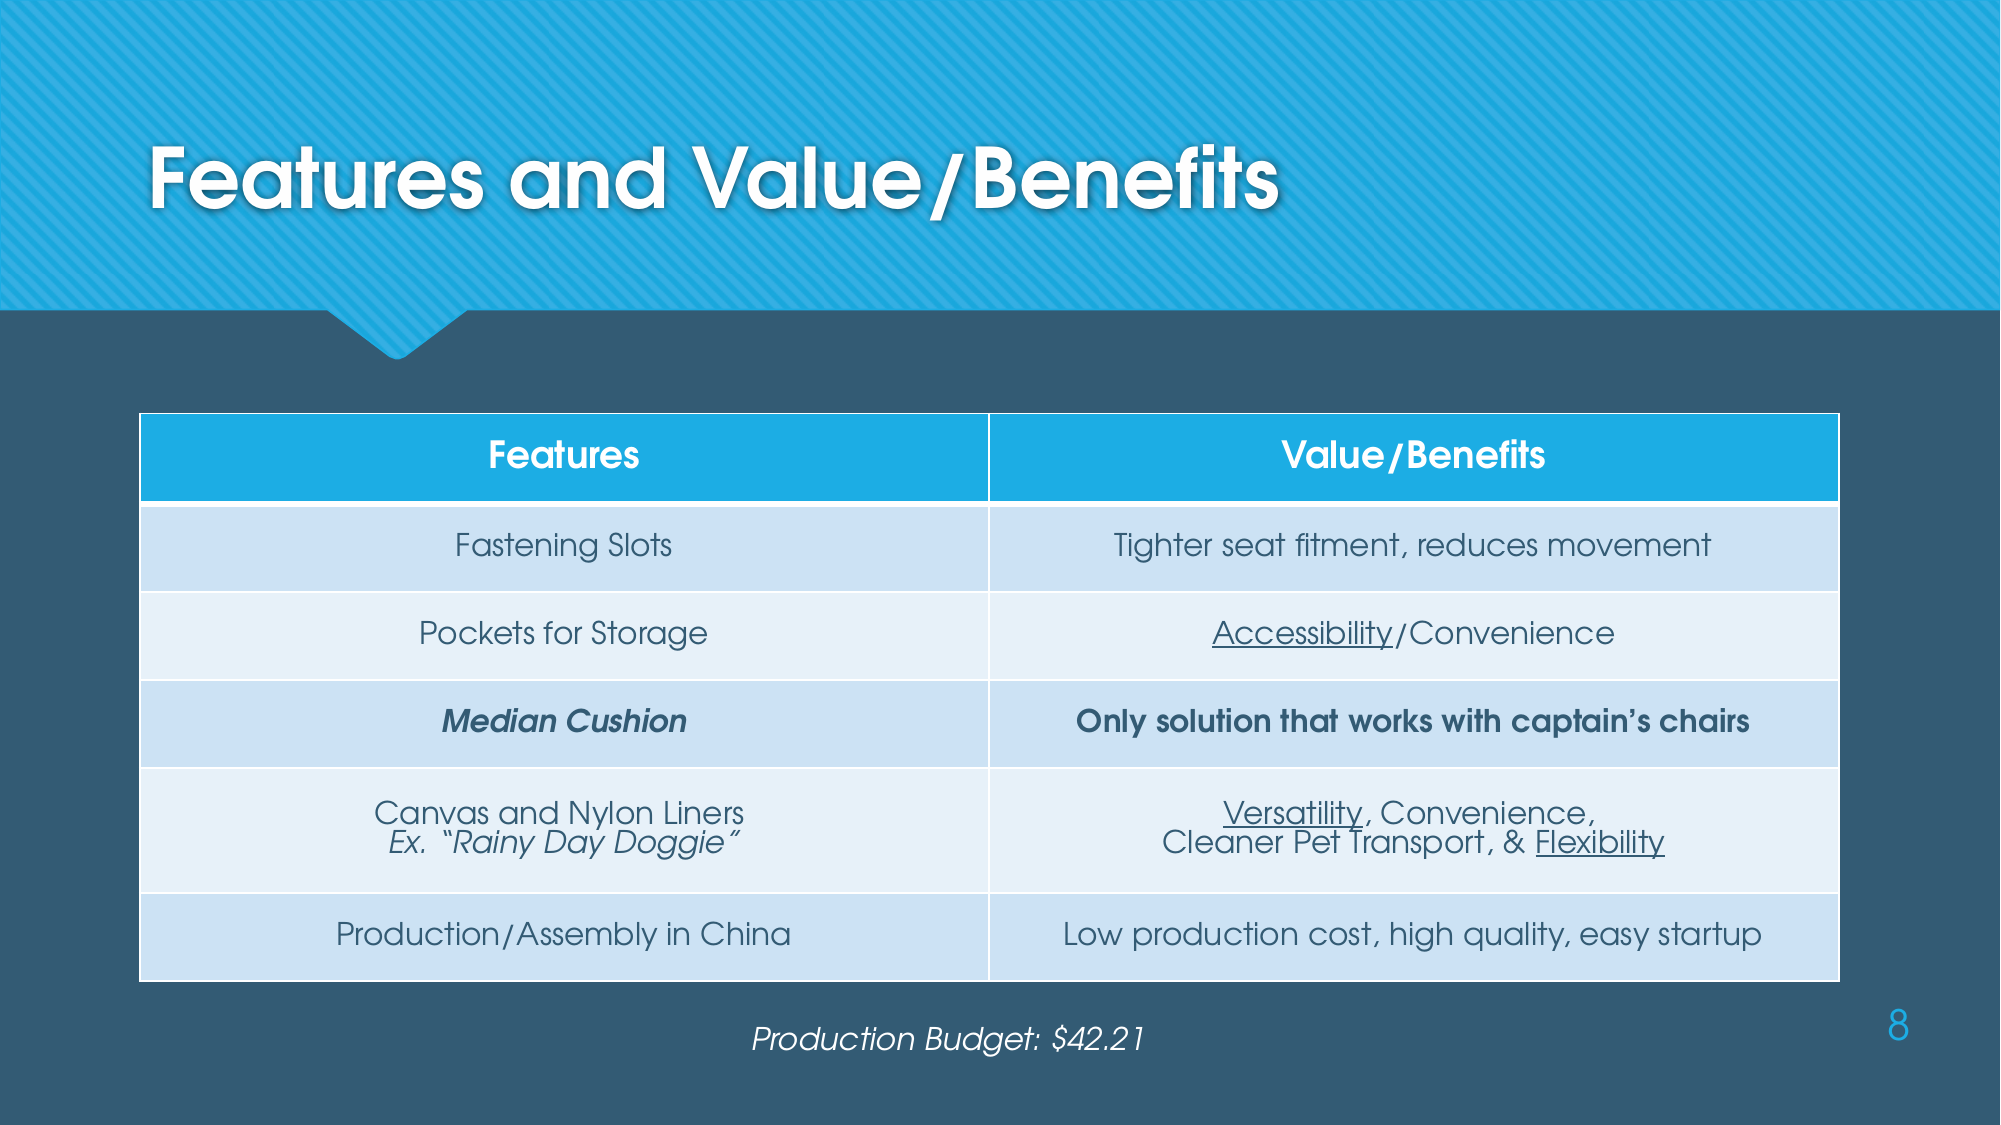

# Features and Value/Benefits
| Features | Value/Benefits |
| --- | --- |
| Fastening Slots | Tighter seat fitment, reduces movement |
| Pockets for Storage | Accessibility/Convenience |
| Median Cushion | Only solution that works with captain’s chairs |
| Canvas and Nylon Liners  Ex. “Rainy Day Doggie” | Versatility, Convenience, Cleaner Pet Transport, & Flexibility |
| Production/Assembly in China | Low production cost, high quality, easy startup |
8
Production Budget: $42.21